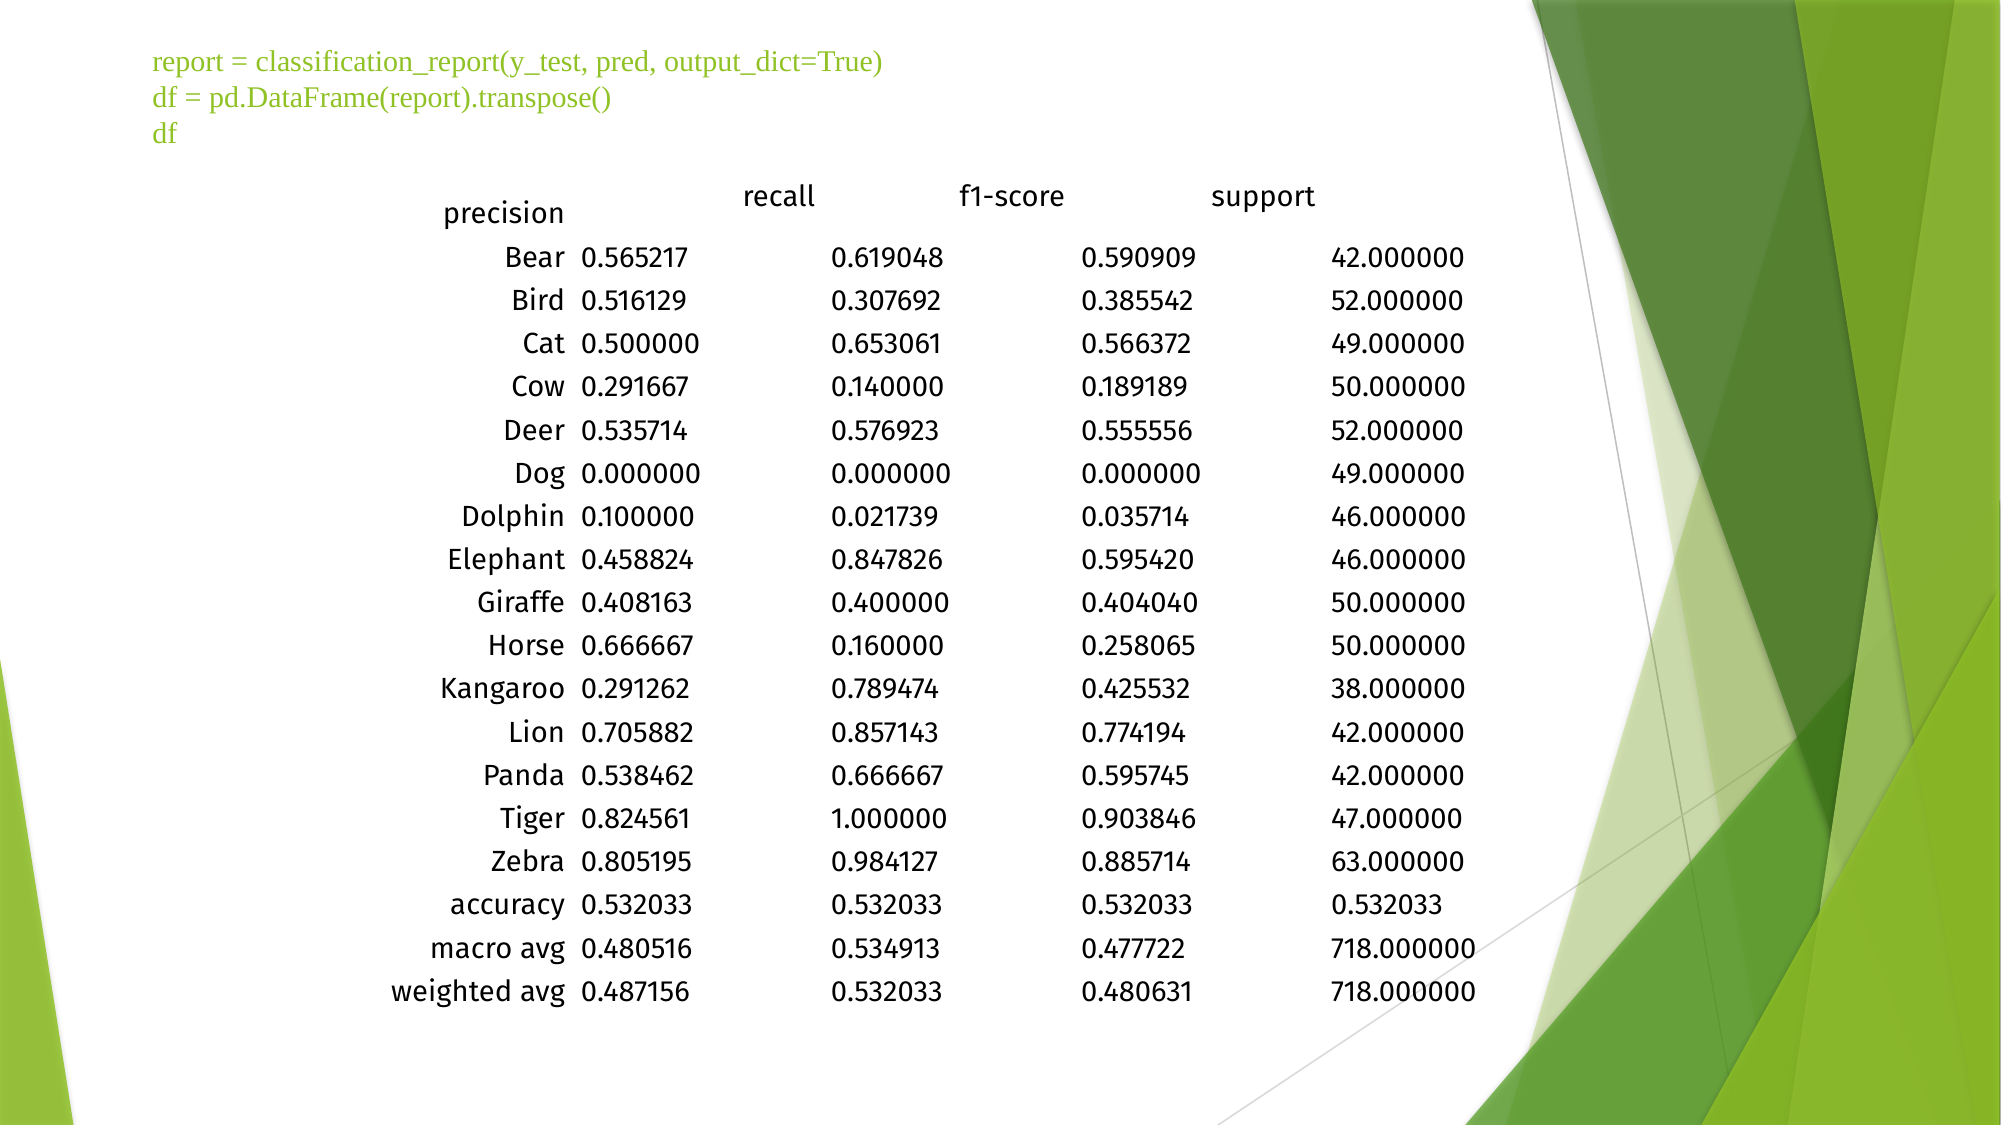

# report = classification_report(y_test, pred, output_dict=True) df = pd.DataFrame(report).transpose() df
| precision | recall | f1-score | support |  |
| --- | --- | --- | --- | --- |
| Bear | 0.565217 | 0.619048 | 0.590909 | 42.000000 |
| Bird | 0.516129 | 0.307692 | 0.385542 | 52.000000 |
| Cat | 0.500000 | 0.653061 | 0.566372 | 49.000000 |
| Cow | 0.291667 | 0.140000 | 0.189189 | 50.000000 |
| Deer | 0.535714 | 0.576923 | 0.555556 | 52.000000 |
| Dog | 0.000000 | 0.000000 | 0.000000 | 49.000000 |
| Dolphin | 0.100000 | 0.021739 | 0.035714 | 46.000000 |
| Elephant | 0.458824 | 0.847826 | 0.595420 | 46.000000 |
| Giraffe | 0.408163 | 0.400000 | 0.404040 | 50.000000 |
| Horse | 0.666667 | 0.160000 | 0.258065 | 50.000000 |
| Kangaroo | 0.291262 | 0.789474 | 0.425532 | 38.000000 |
| Lion | 0.705882 | 0.857143 | 0.774194 | 42.000000 |
| Panda | 0.538462 | 0.666667 | 0.595745 | 42.000000 |
| Tiger | 0.824561 | 1.000000 | 0.903846 | 47.000000 |
| Zebra | 0.805195 | 0.984127 | 0.885714 | 63.000000 |
| accuracy | 0.532033 | 0.532033 | 0.532033 | 0.532033 |
| macro avg | 0.480516 | 0.534913 | 0.477722 | 718.000000 |
| weighted avg | 0.487156 | 0.532033 | 0.480631 | 718.000000 |